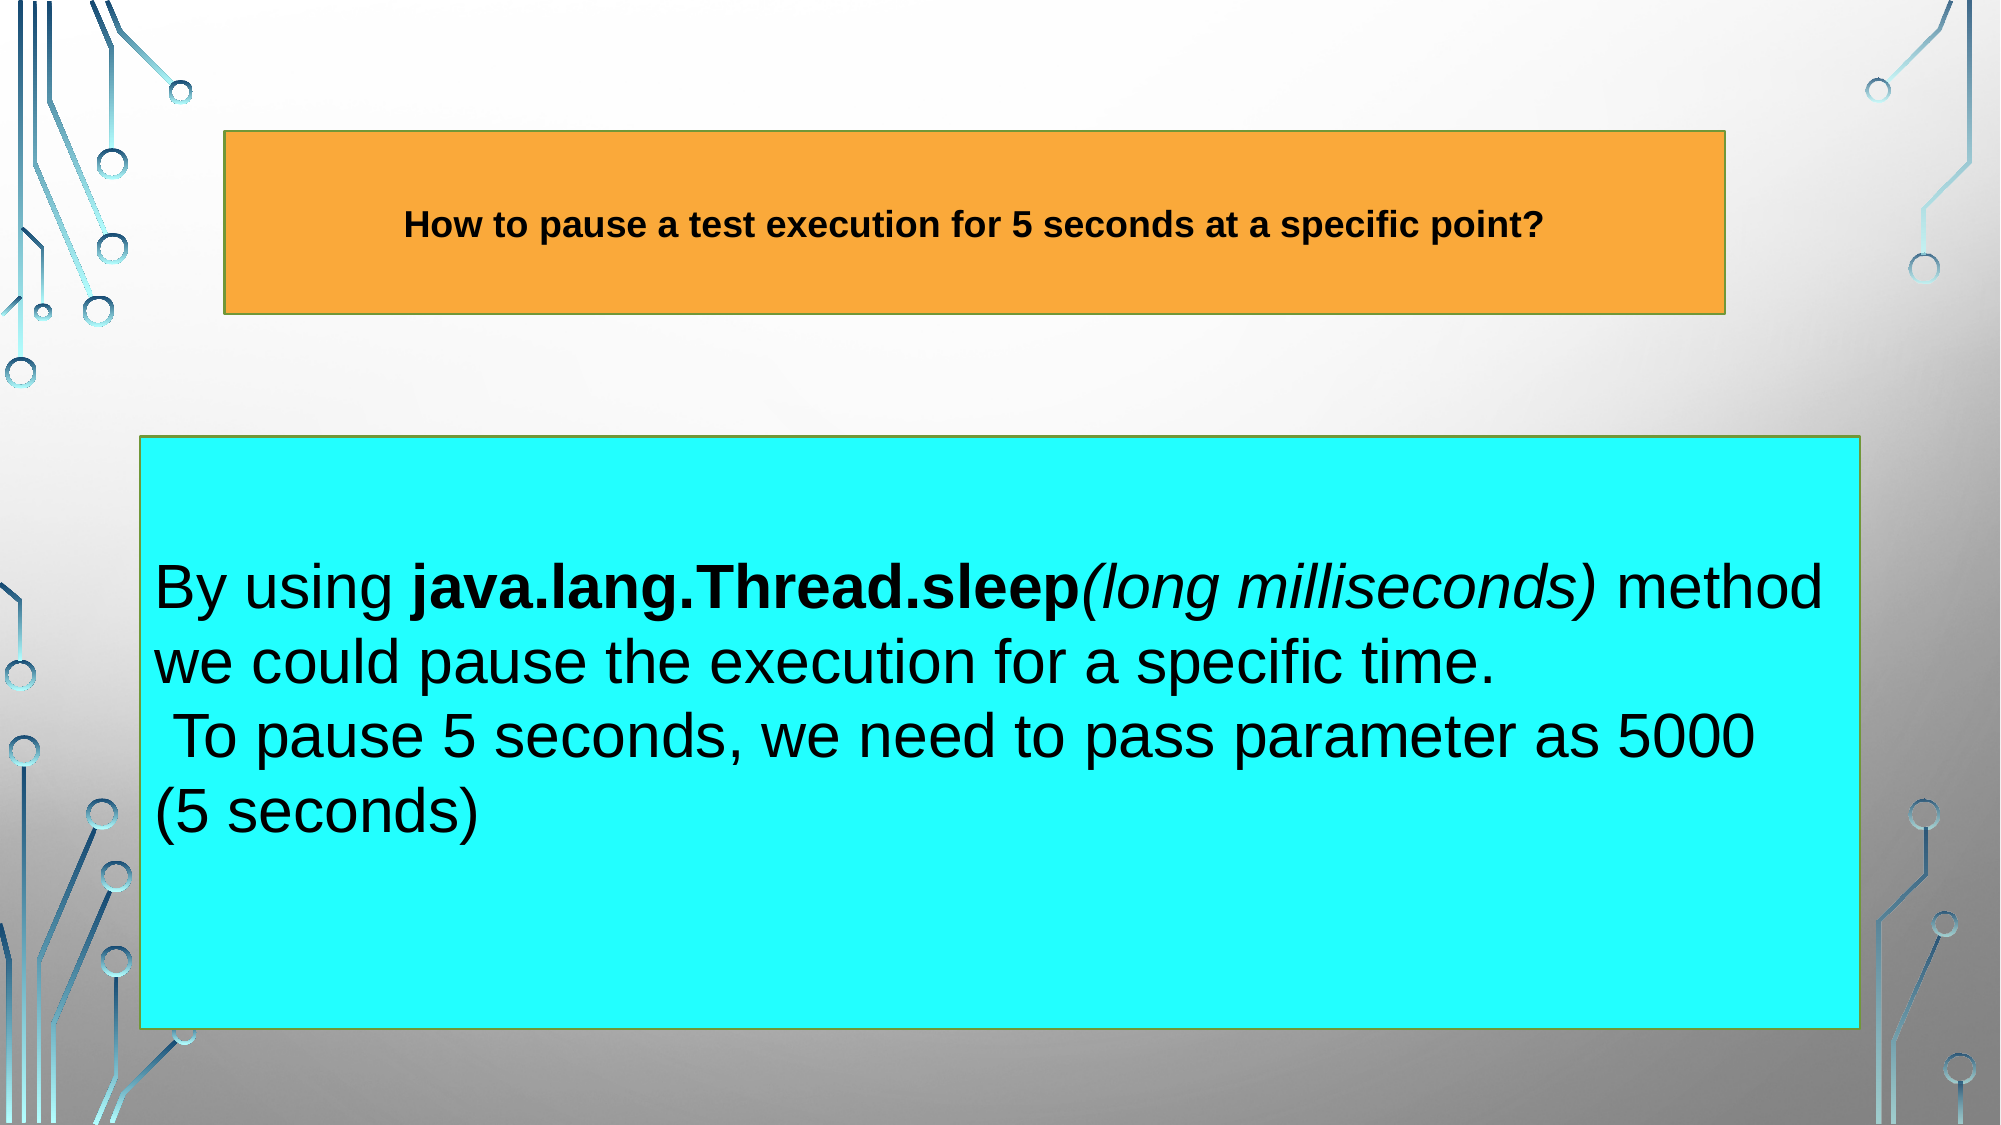

How to pause a test execution for 5 seconds at a specific point?
By using java.lang.Thread.sleep(long milliseconds) method we could pause the execution for a specific time.
 To pause 5 seconds, we need to pass parameter as 5000
(5 seconds)